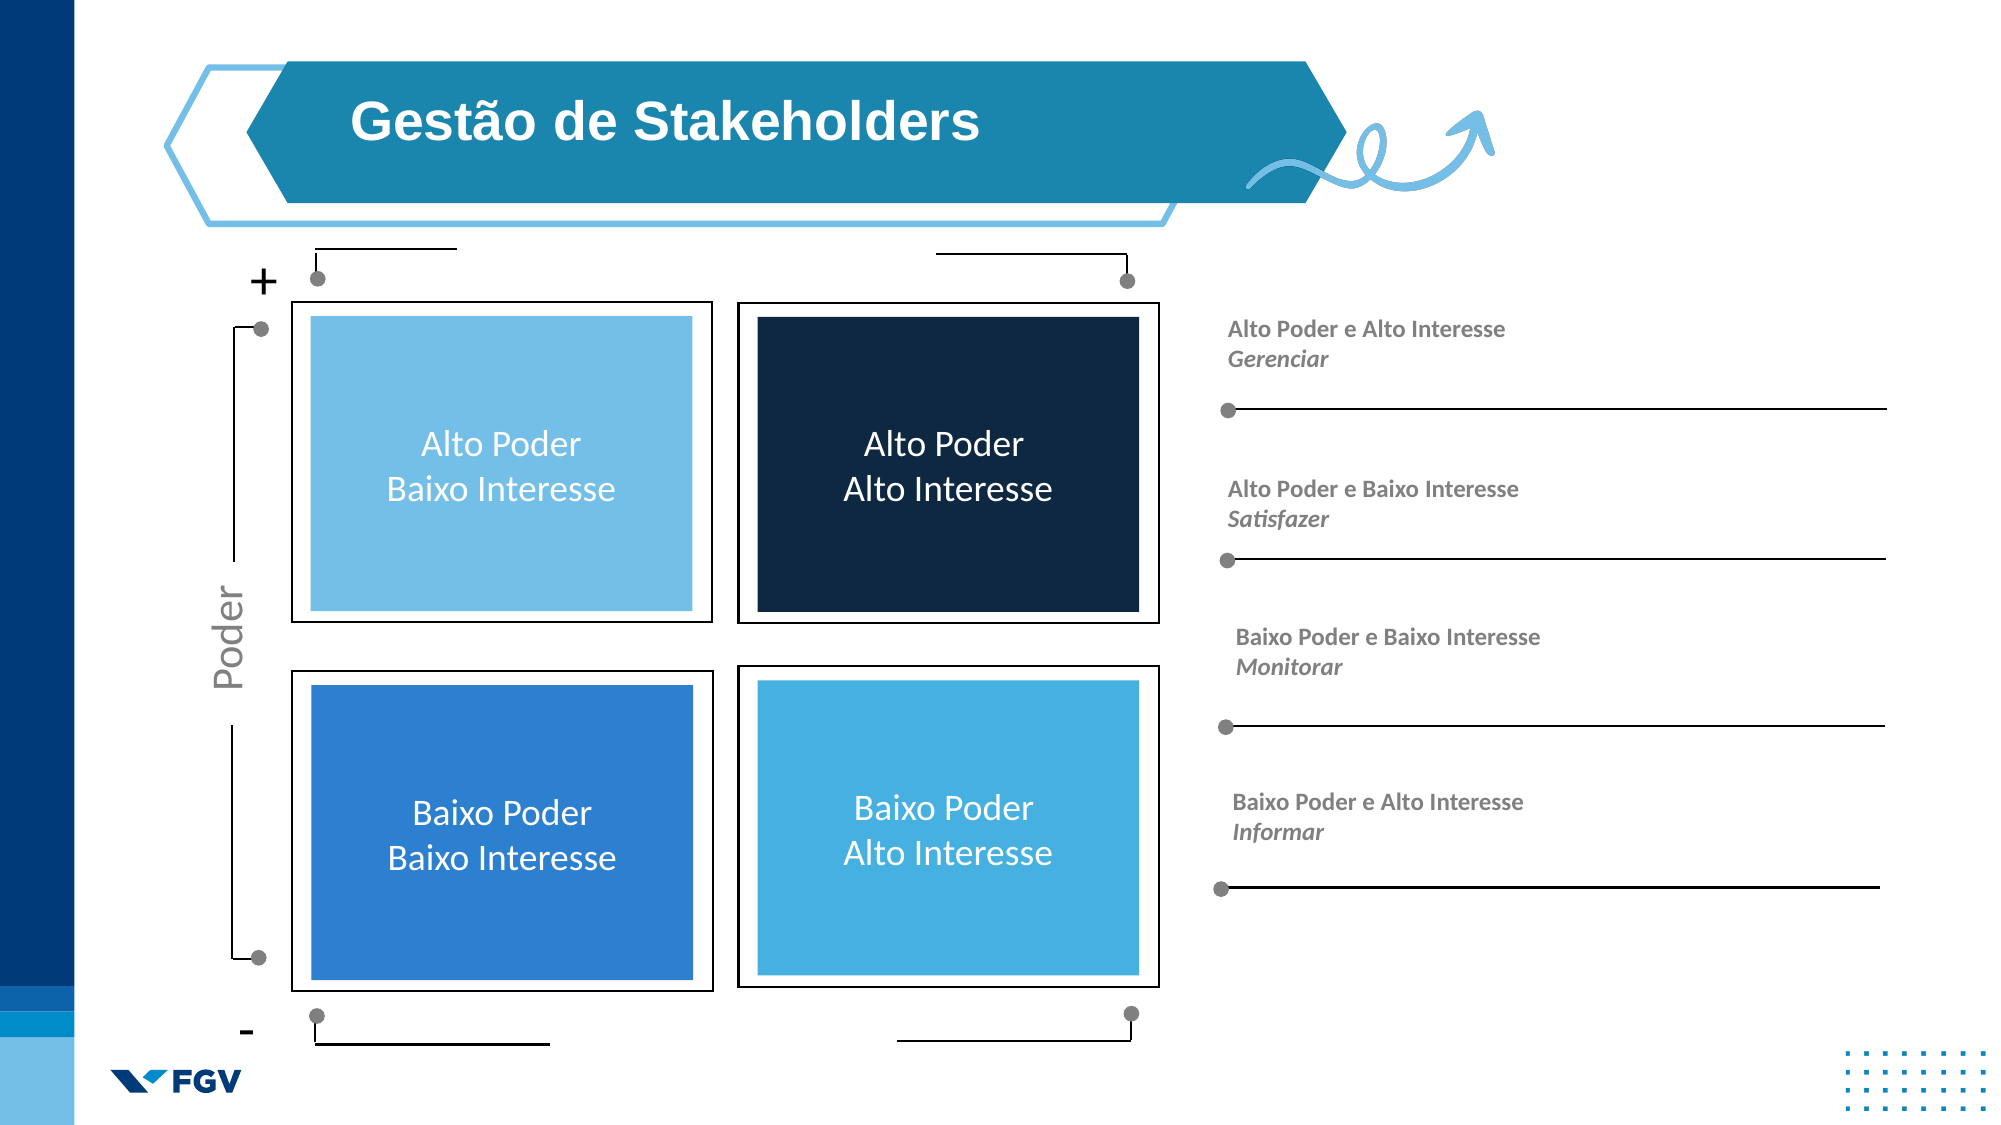

Gestão de Stakeholders

+

Alto Poder
Baixo Interesse

Alto Poder
Alto Interesse
Alto Poder e Alto Interesse
Gerenciar

Alto Poder e Baixo Interesse
Satisfazer

Poder
Baixo Poder e Baixo Interesse
Monitorar

Baixo Poder
Alto Interesse

Baixo Poder
Baixo Interesse

Baixo Poder e Alto Interesse
Informar

-